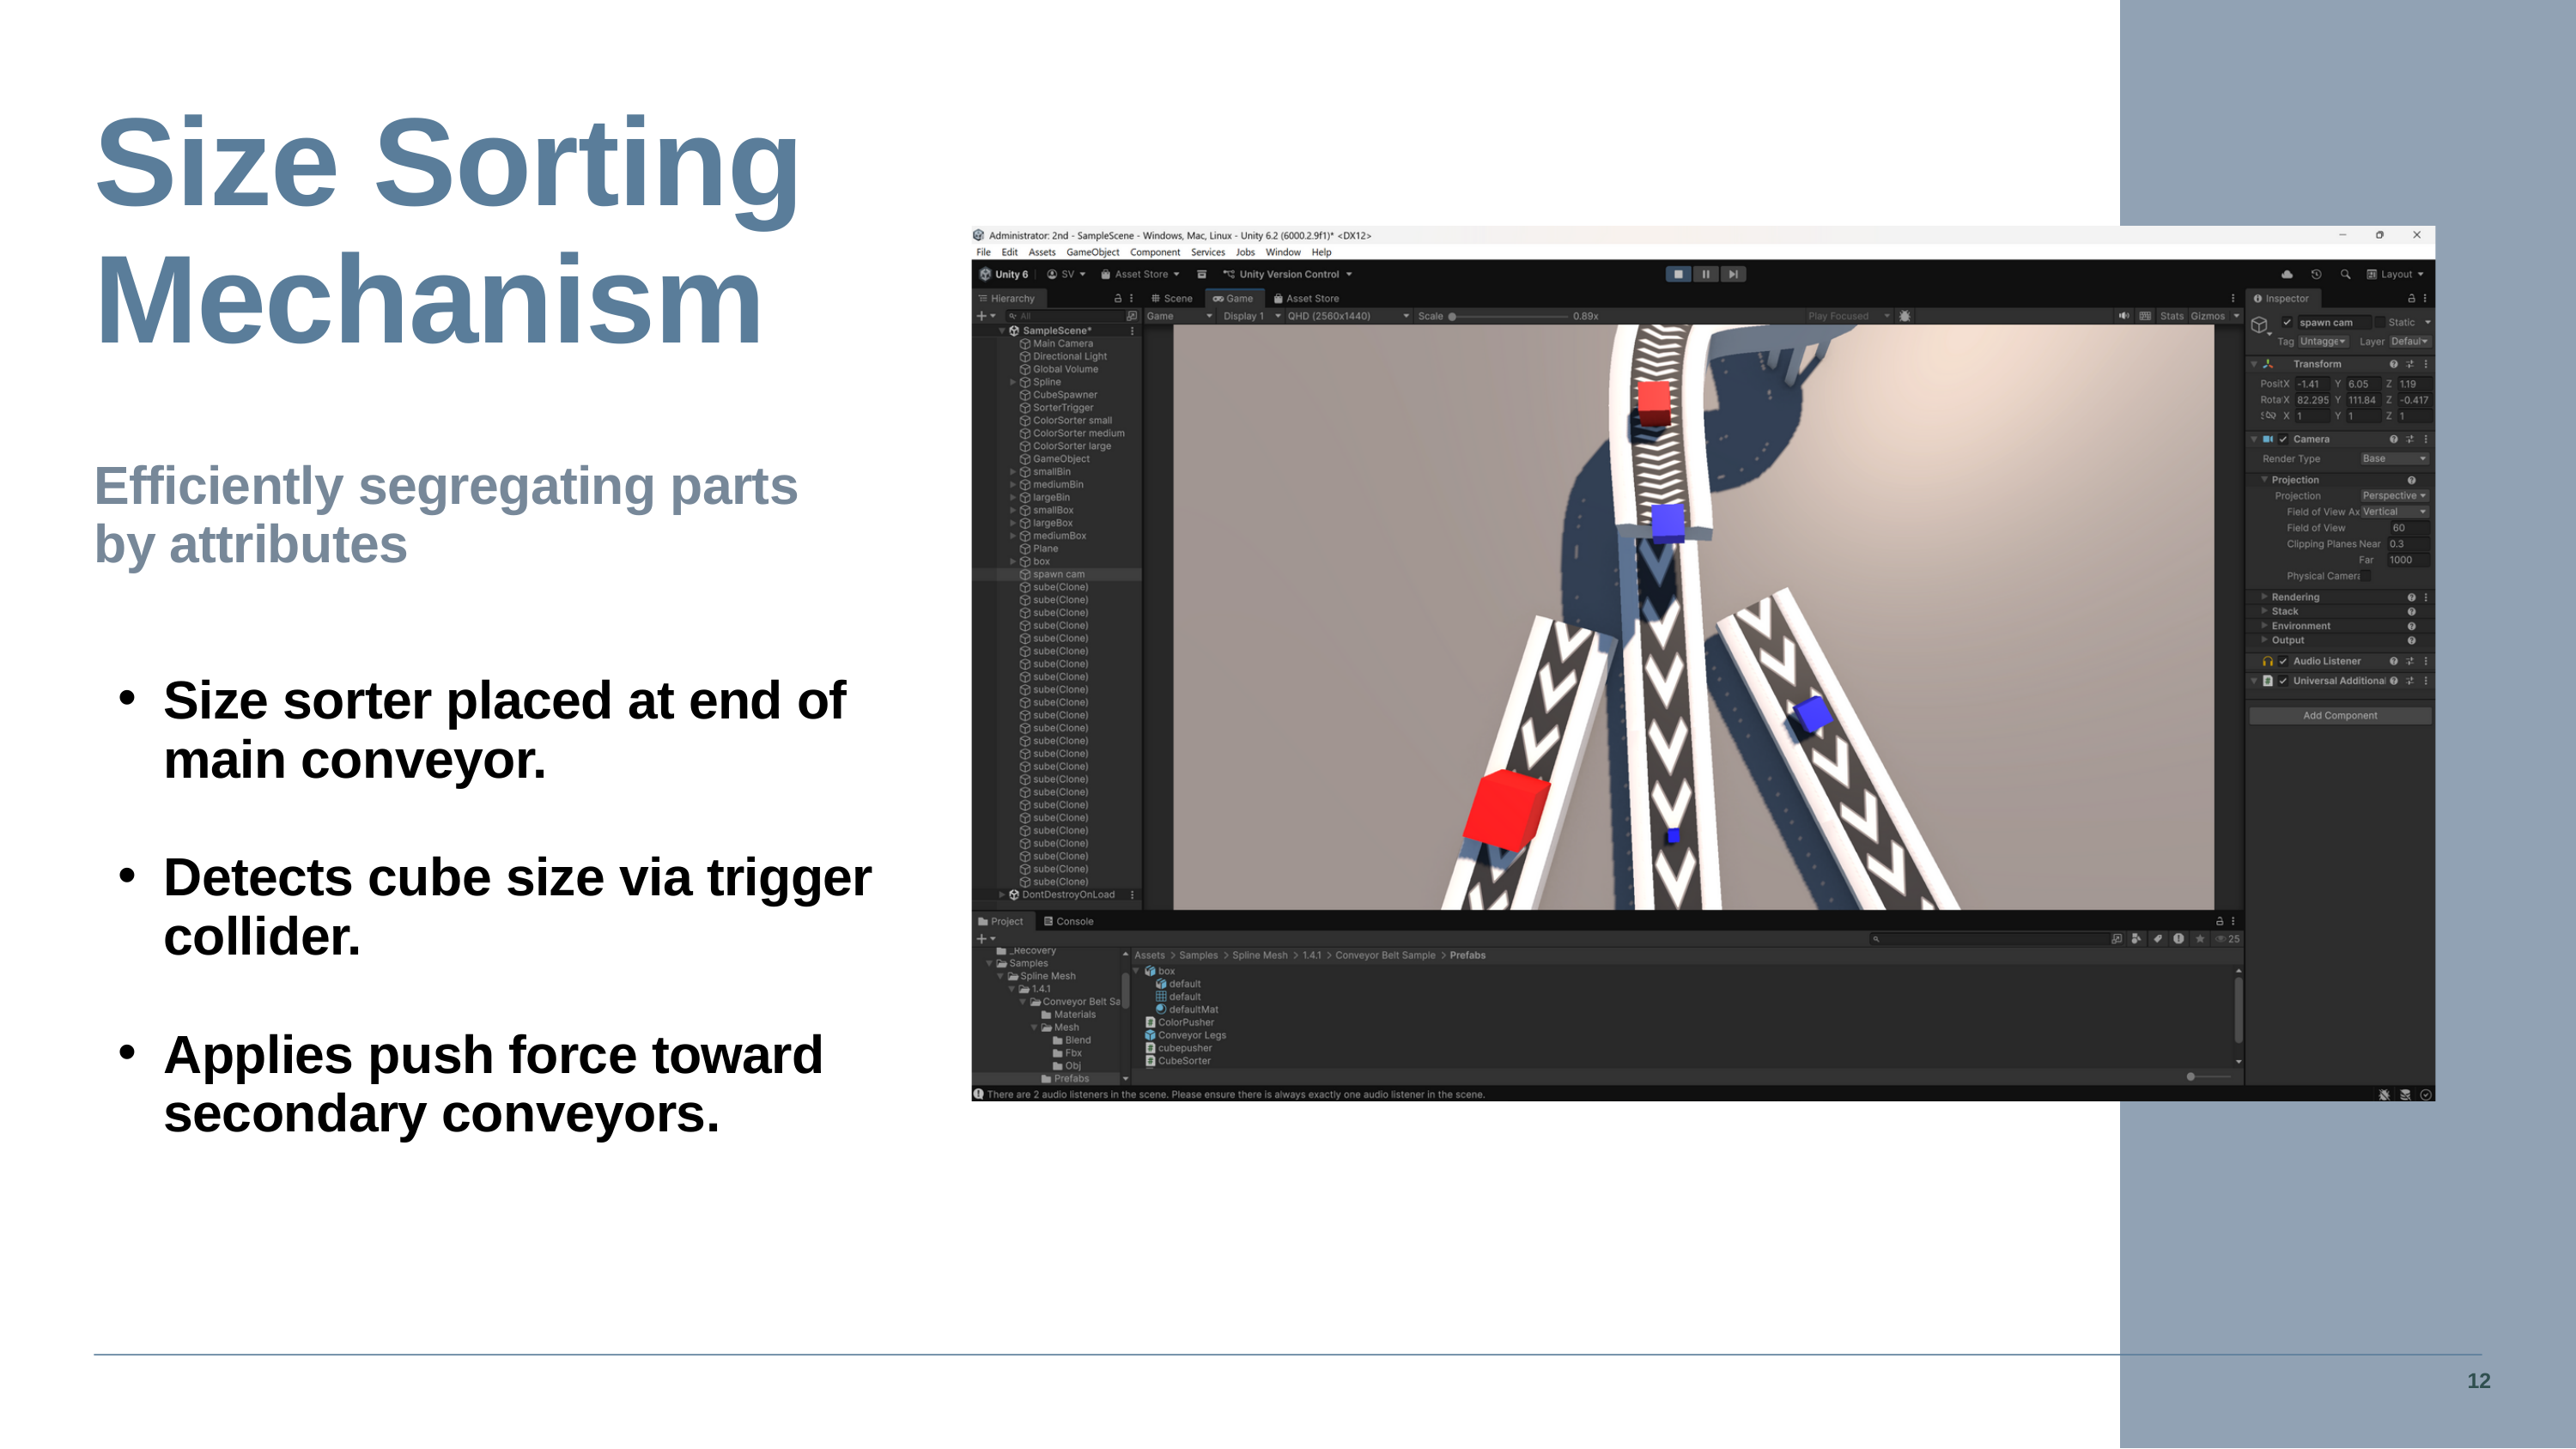

Size Sorting Mechanism
Efficiently segregating parts by attributes

Size sorter placed at end of main conveyor.

Detects cube size via trigger collider.

Applies push force toward secondary conveyors.

12